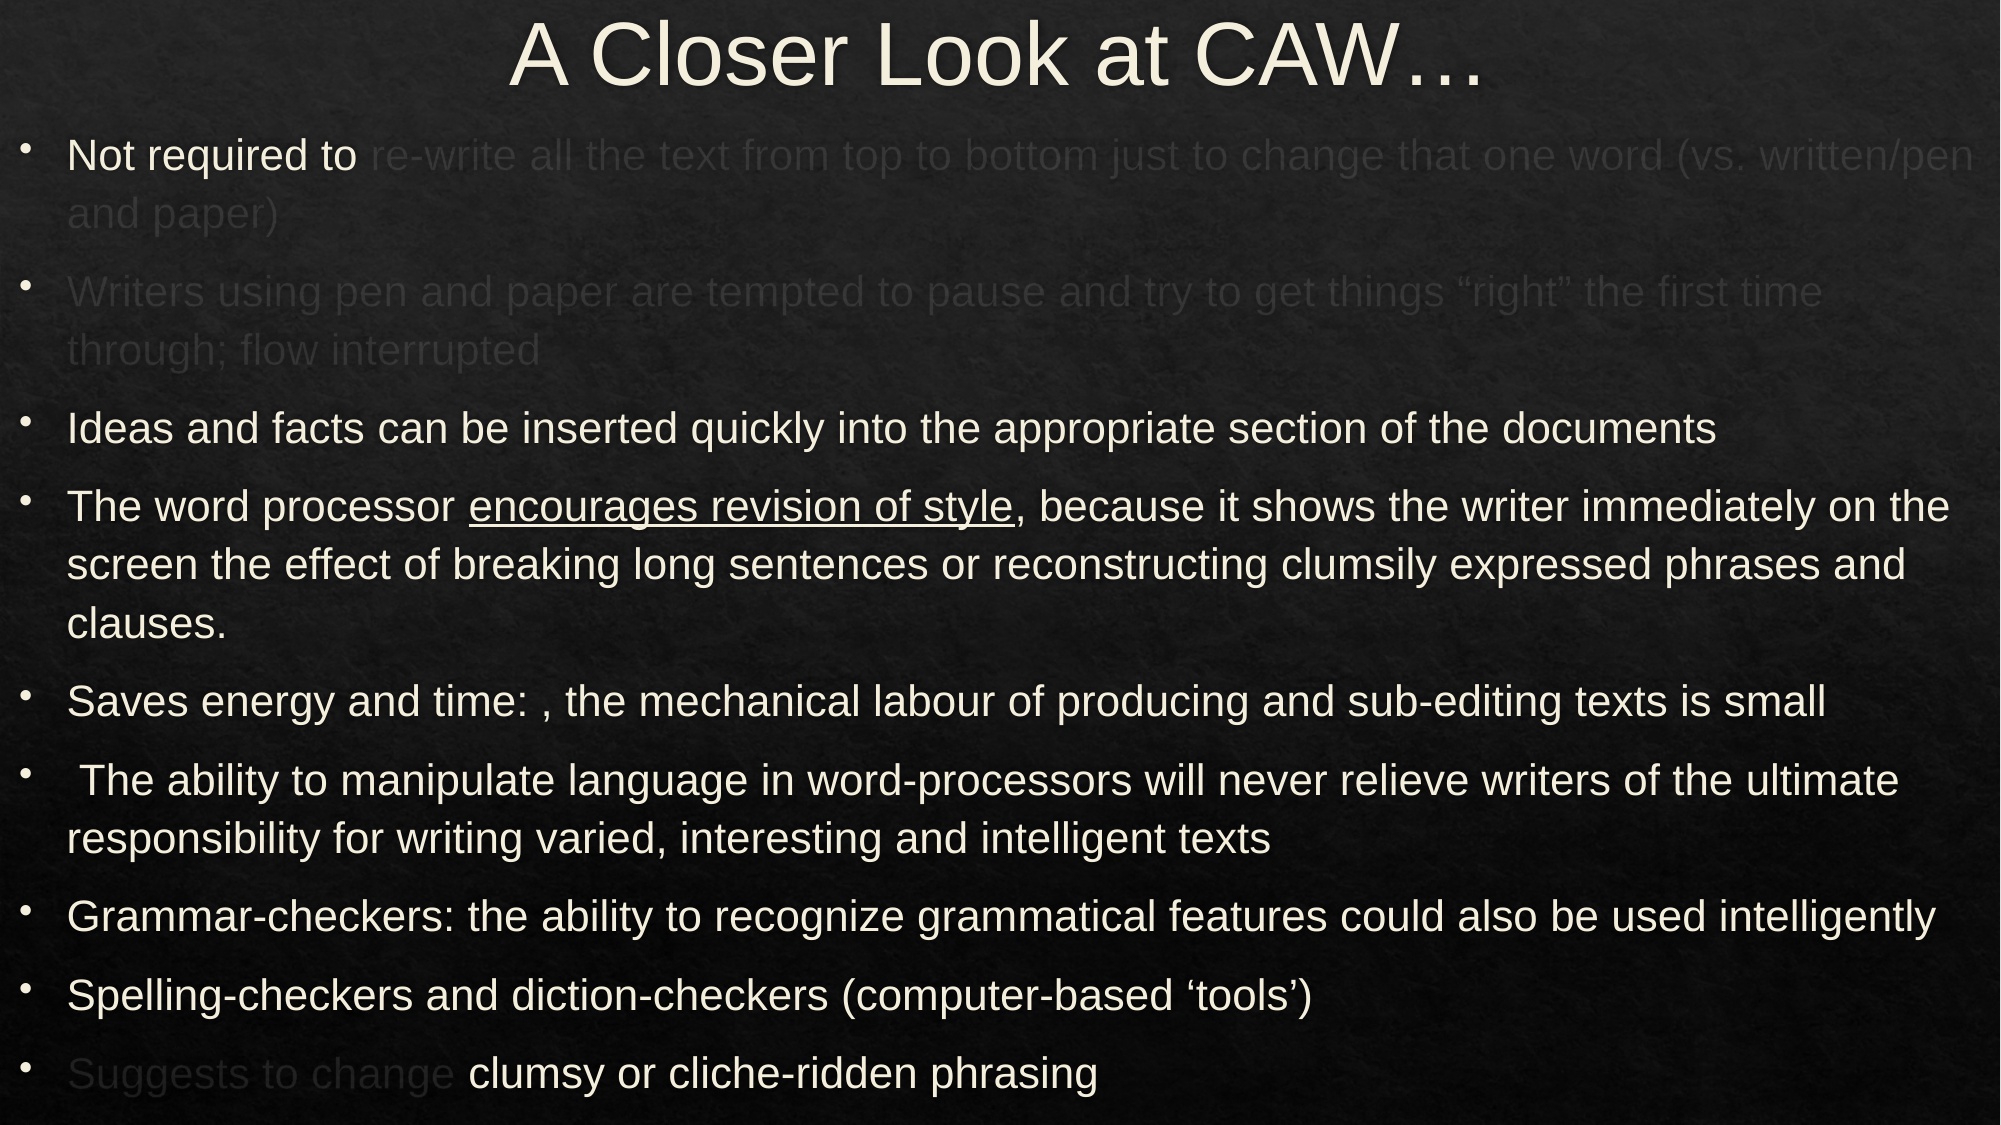

# A Closer Look at CAW…
Not required to re-write all the text from top to bottom just to change that one word (vs. written/pen and paper)
Writers using pen and paper are tempted to pause and try to get things “right” the first time through; flow interrupted
Ideas and facts can be inserted quickly into the appropriate section of the documents
The word processor encourages revision of style, because it shows the writer immediately on the screen the effect of breaking long sentences or reconstructing clumsily expressed phrases and clauses.
Saves energy and time: , the mechanical labour of producing and sub-editing texts is small
 The ability to manipulate language in word-processors will never relieve writers of the ultimate responsibility for writing varied, interesting and intelligent texts
Grammar-checkers: the ability to recognize grammatical features could also be used intelligently
Spelling-checkers and diction-checkers (computer-based ‘tools’)
Suggests to change clumsy or cliche-ridden phrasing